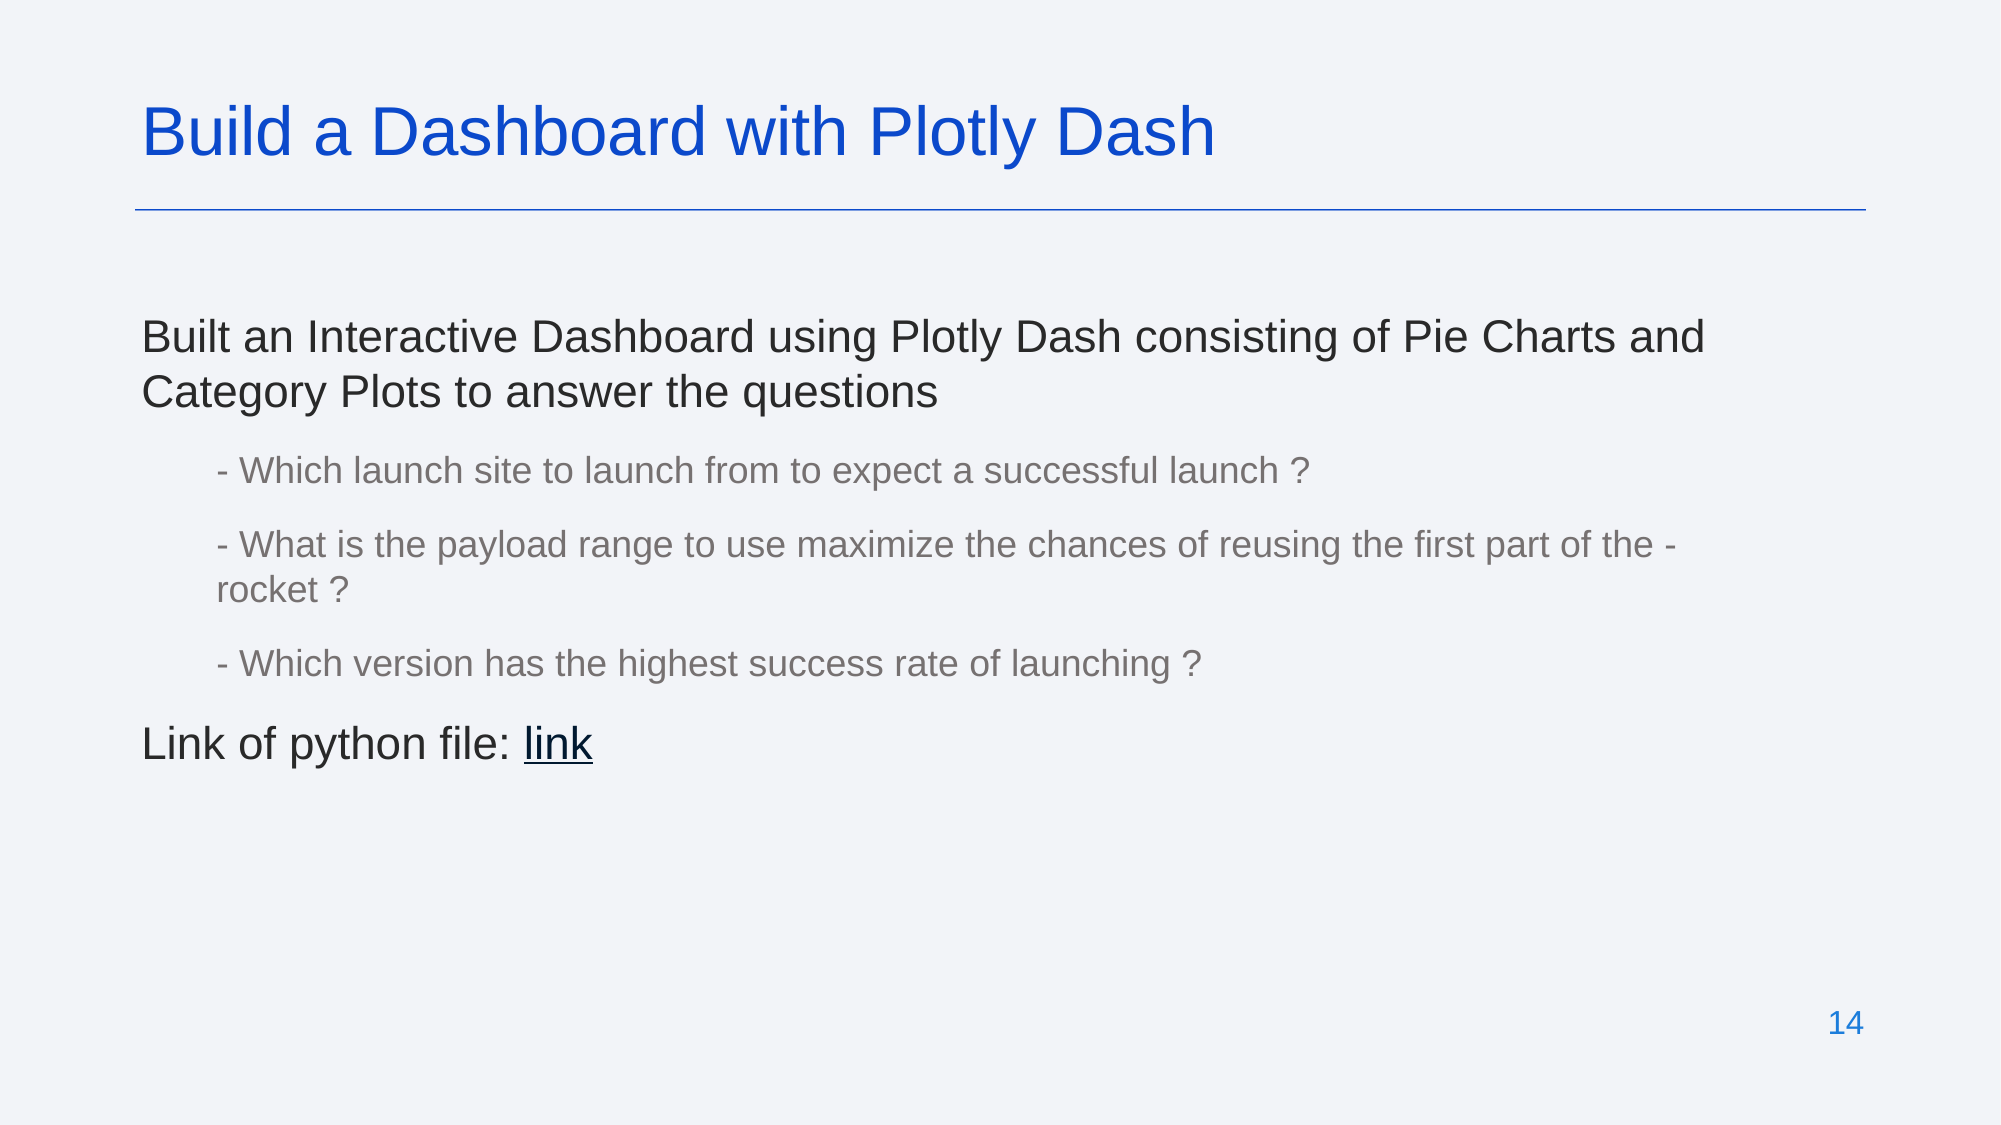

Build a Dashboard with Plotly Dash
Built an Interactive Dashboard using Plotly Dash consisting of Pie Charts and Category Plots to answer the questions
- Which launch site to launch from to expect a successful launch ?
- What is the payload range to use maximize the chances of reusing the first part of the - rocket ?
- Which version has the highest success rate of launching ?
Link of python file: link

14